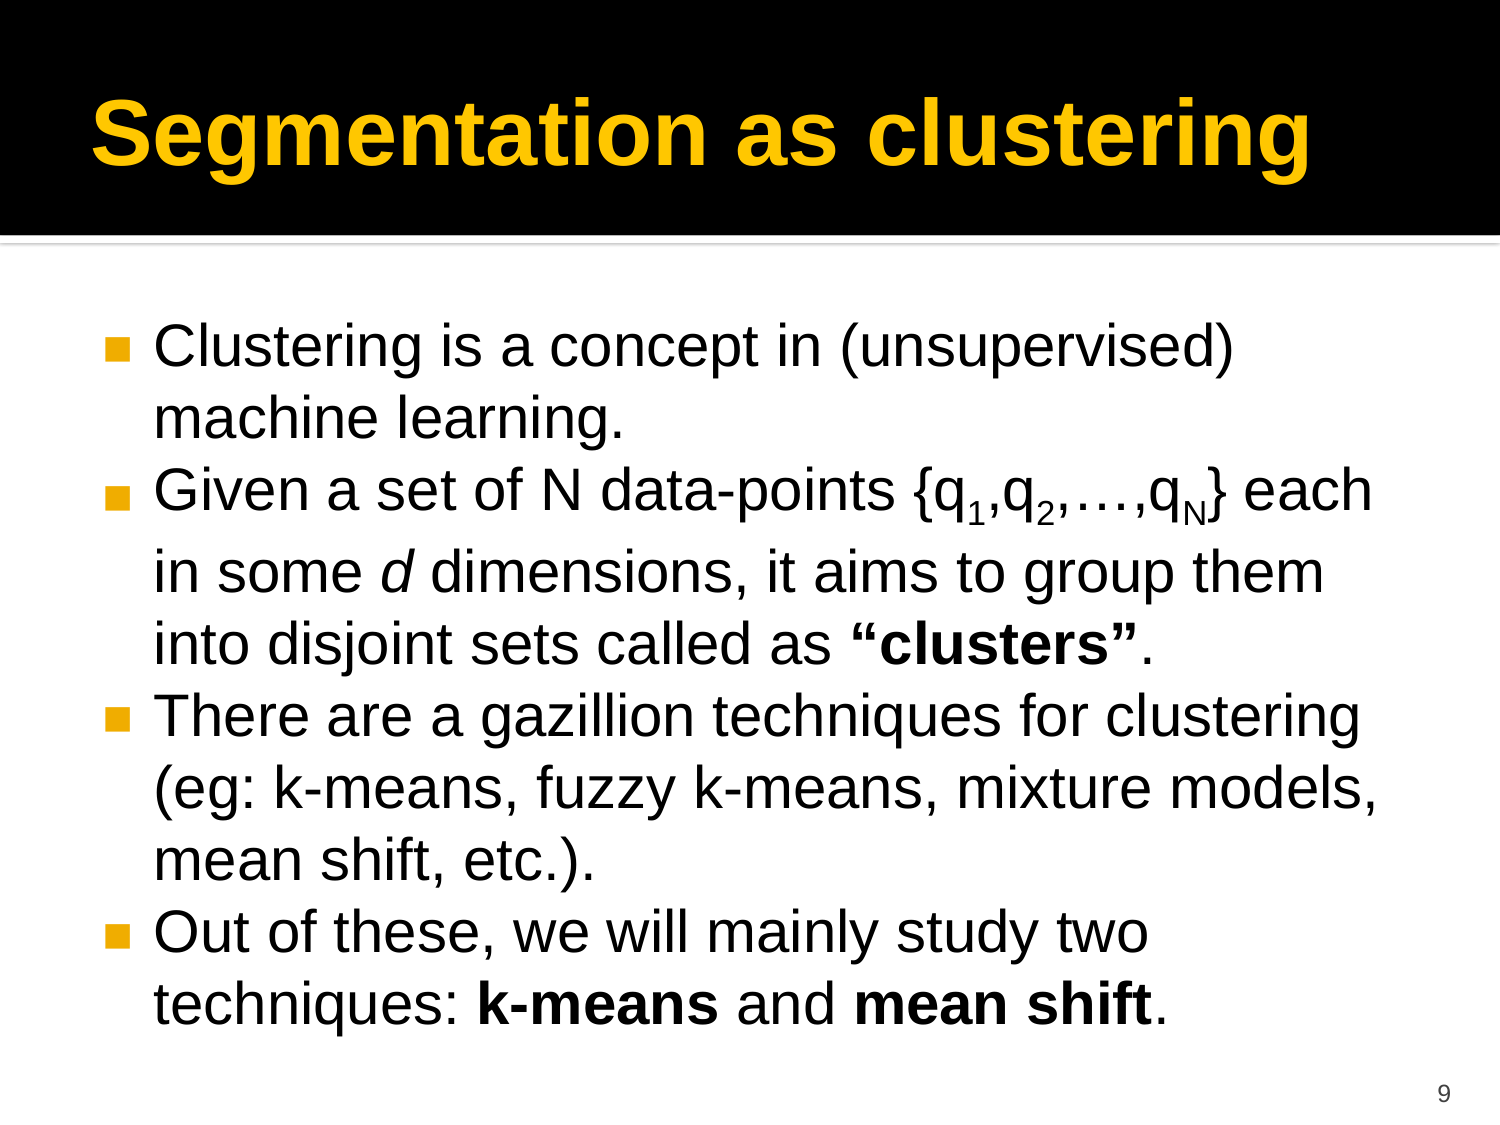

# Segmentation as clustering
Clustering is a concept in (unsupervised) machine learning.
Given a set of N data-points {q1,q2,…,qN} each in some d dimensions, it aims to group them into disjoint sets called as “clusters”.
There are a gazillion techniques for clustering (eg: k-means, fuzzy k-means, mixture models, mean shift, etc.).
Out of these, we will mainly study two techniques: k-means and mean shift.
9